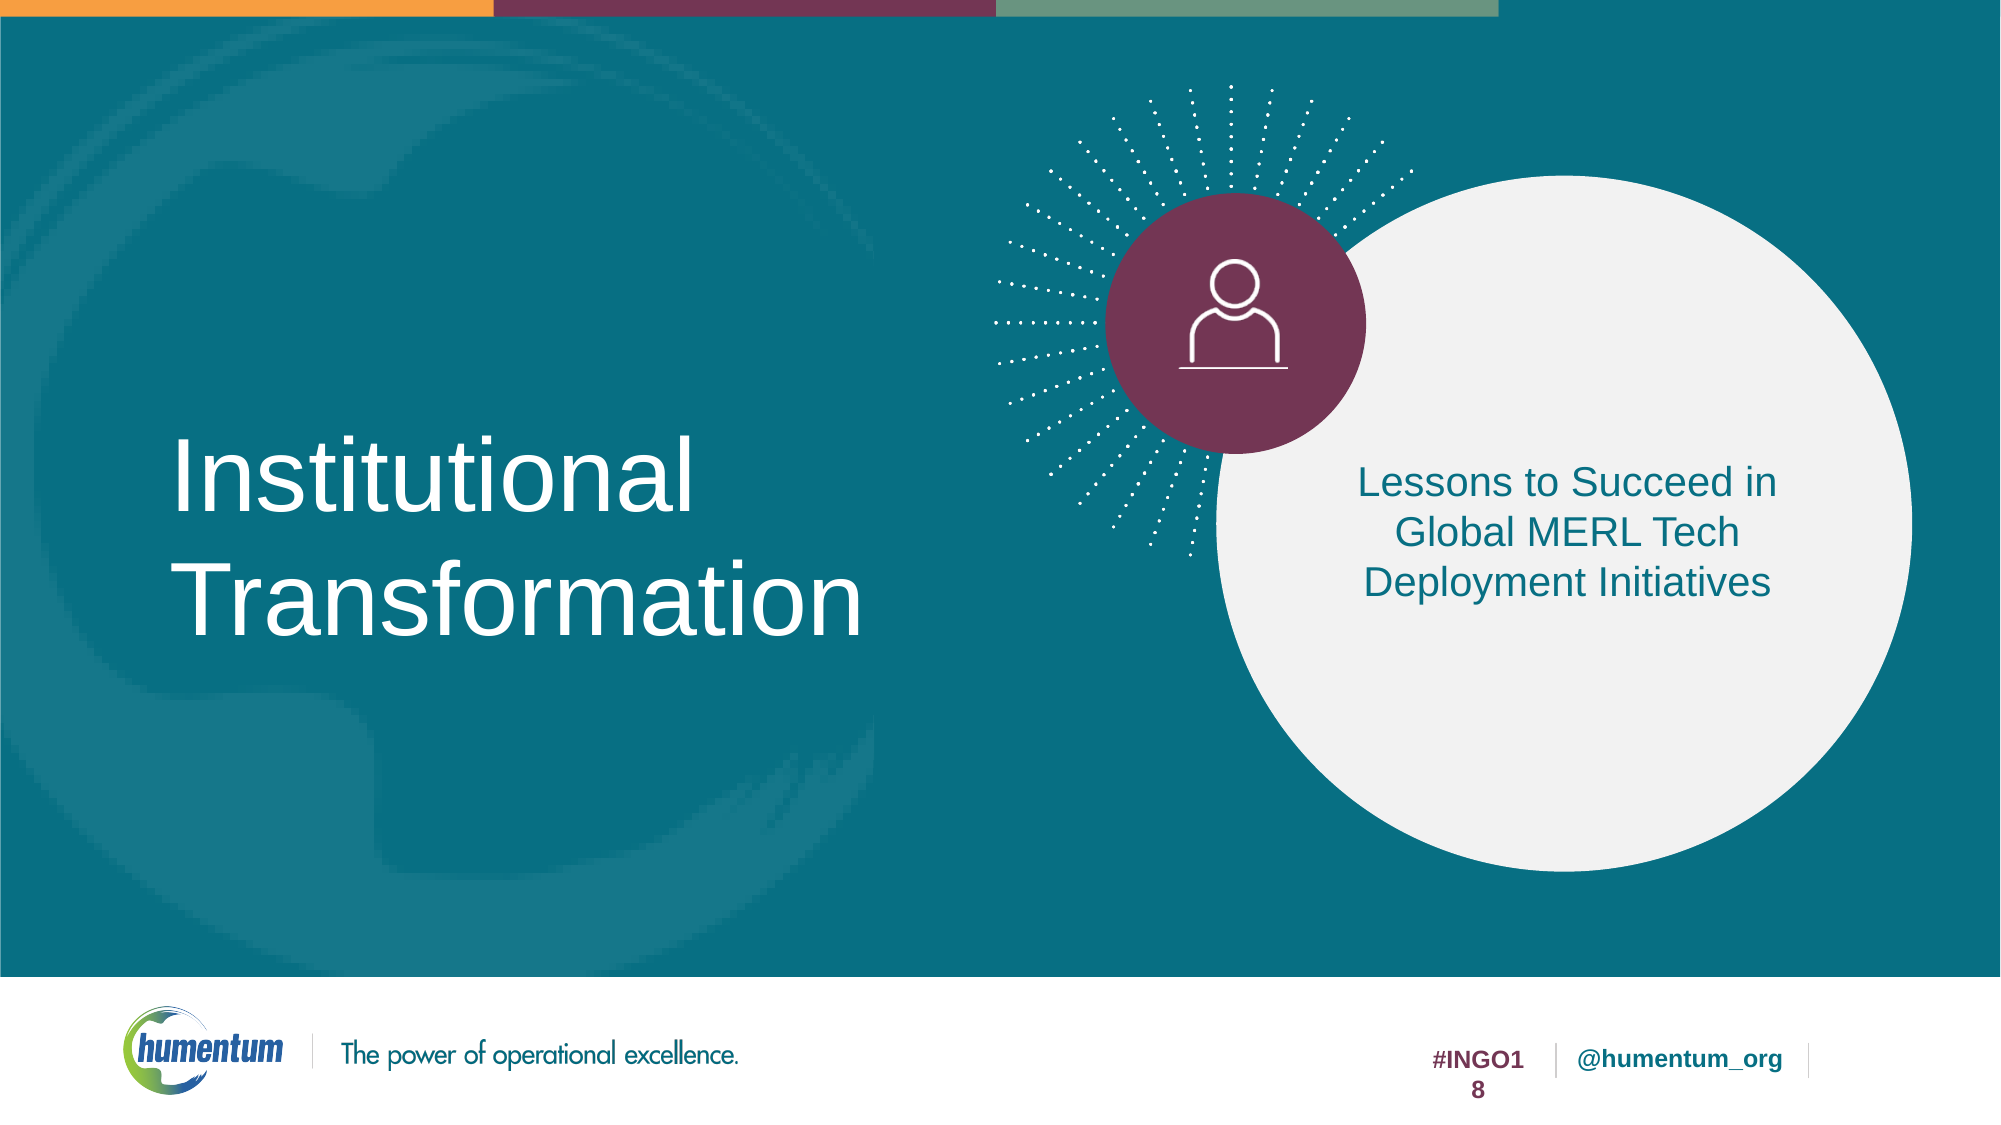

# Institutional Transformation
Lessons to Succeed in Global MERL Tech Deployment Initiatives